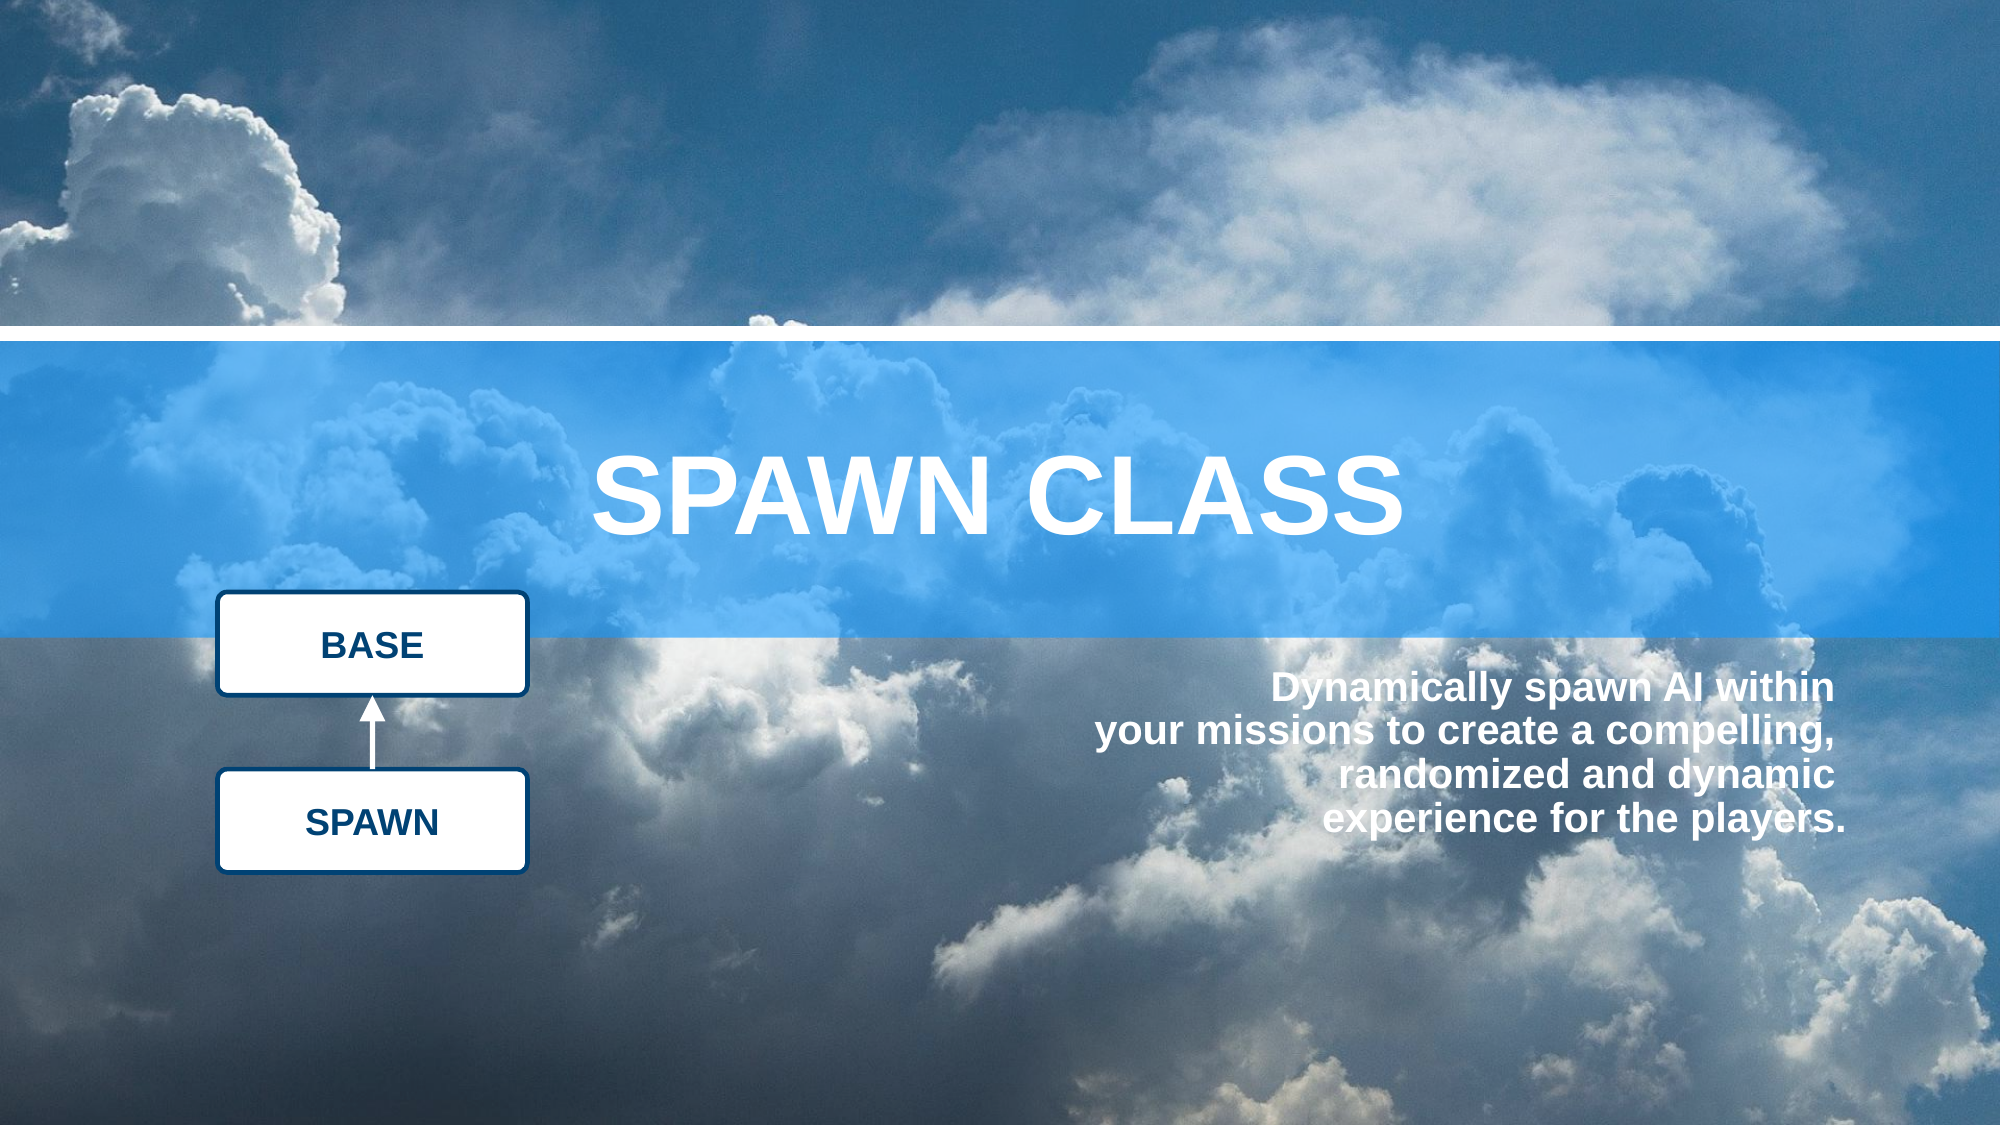

# SPAWN CLASS
BASE
Dynamically spawn AI within
your missions to create a compelling,
randomized and dynamic
experience for the players.
SPAWN